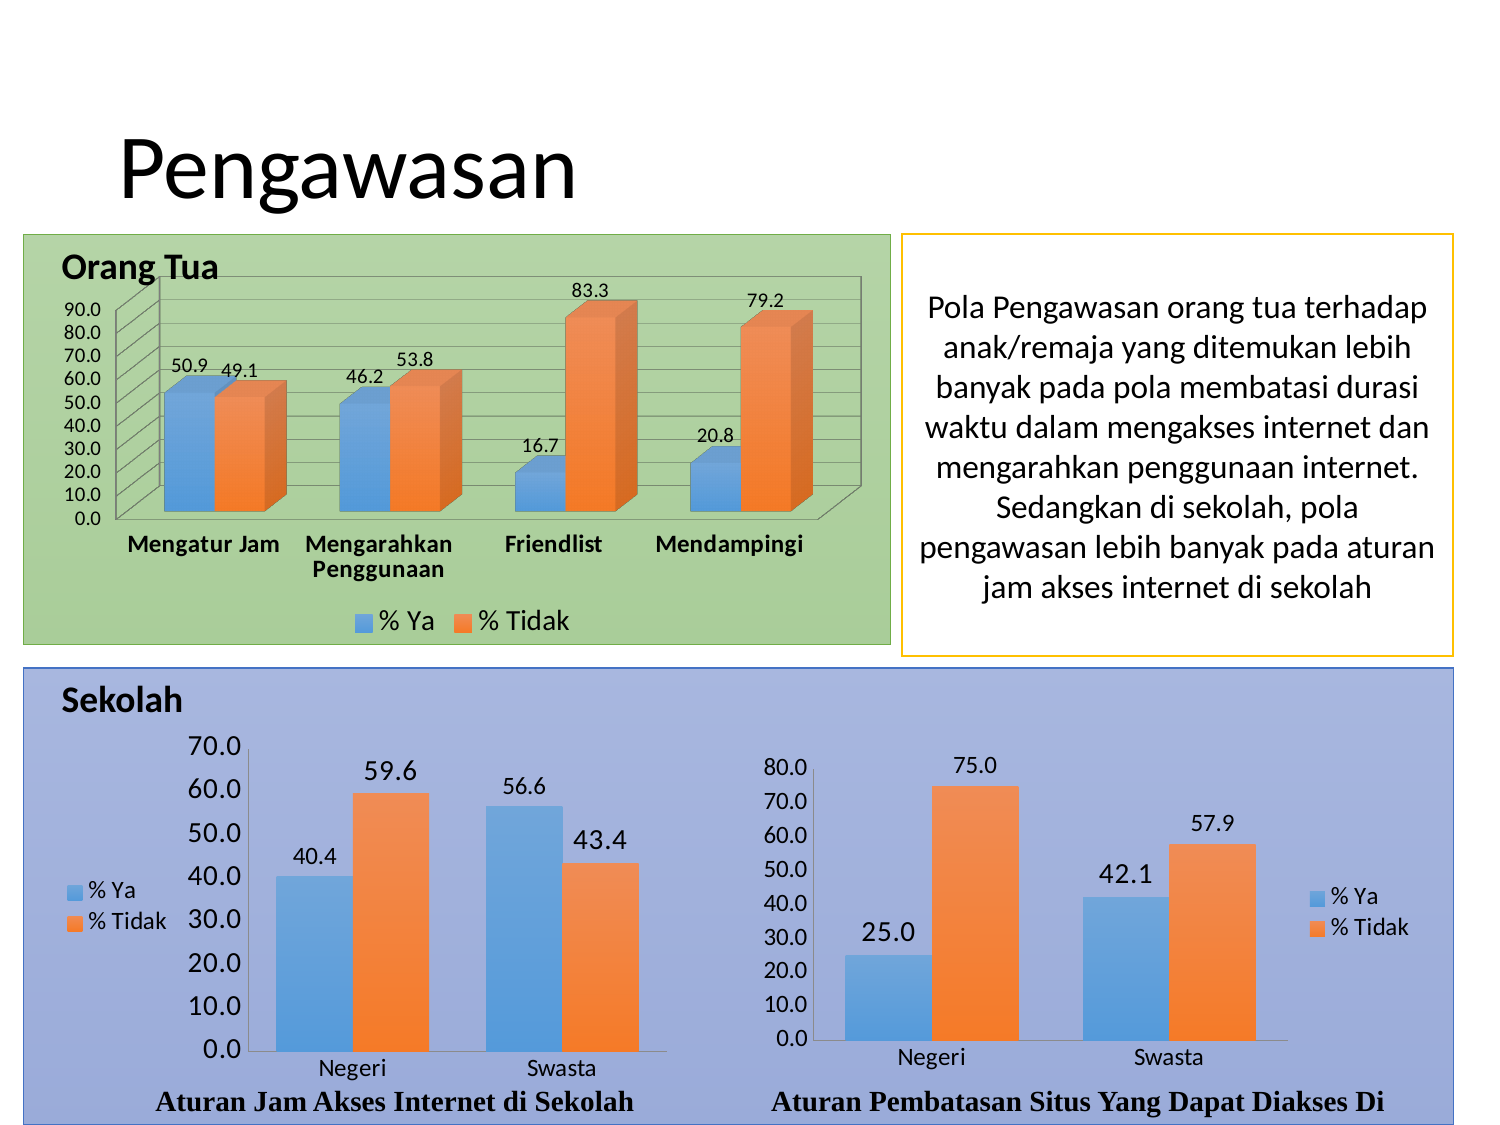

# Pengawasan

Orang Tua
Pola Pengawasan orang tua terhadap anak/remaja yang ditemukan lebih banyak pada pola membatasi durasi waktu dalam mengakses internet dan mengarahkan penggunaan internet. Sedangkan di sekolah, pola pengawasan lebih banyak pada aturan jam akses internet di sekolah

[unsupported chart]

Sekolah

### Chart

| Category | % Ya | % Tidak |
|---|---|---|
| Negeri | 40.416666666666316 | 59.583333333333336 |
| Swasta | 56.57894736842106 | 43.421052631579094 |

### Chart

| Category | % Ya | % Tidak |
|---|---|---|
| Negeri | 25.0 | 75.0 |
| Swasta | 42.10526315789474 | 57.89473684210541 |

Aturan Jam Akses Internet di Sekolah
Aturan Pembatasan Situs Yang Dapat Diakses Di Sekolah